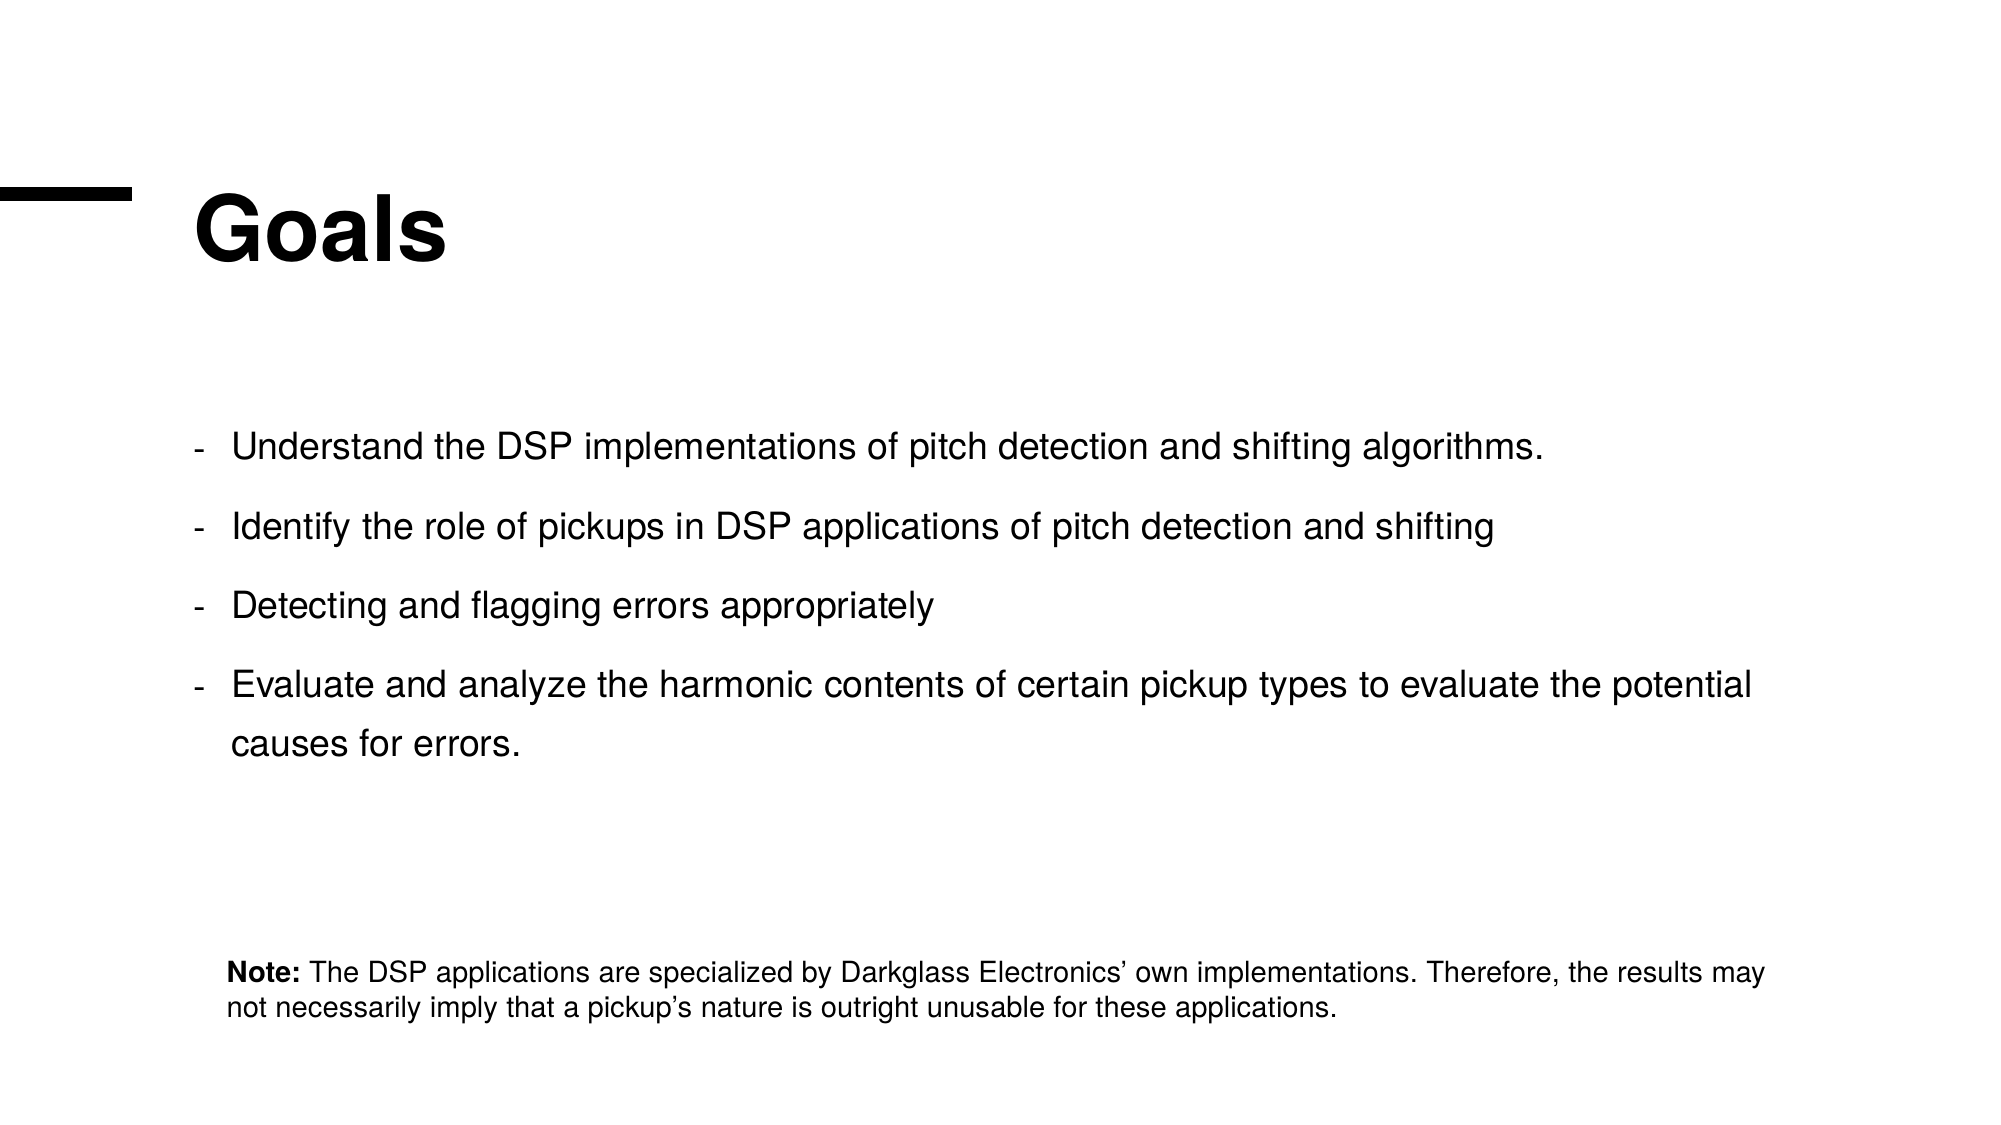

# Goals
Understand the DSP implementations of pitch detection and shifting algorithms.
Identify the role of pickups in DSP applications of pitch detection and shifting
Detecting and flagging errors appropriately
Evaluate and analyze the harmonic contents of certain pickup types to evaluate the potential causes for errors.
Note: The DSP applications are specialized by Darkglass Electronics’ own implementations. Therefore, the results may not necessarily imply that a pickup’s nature is outright unusable for these applications.